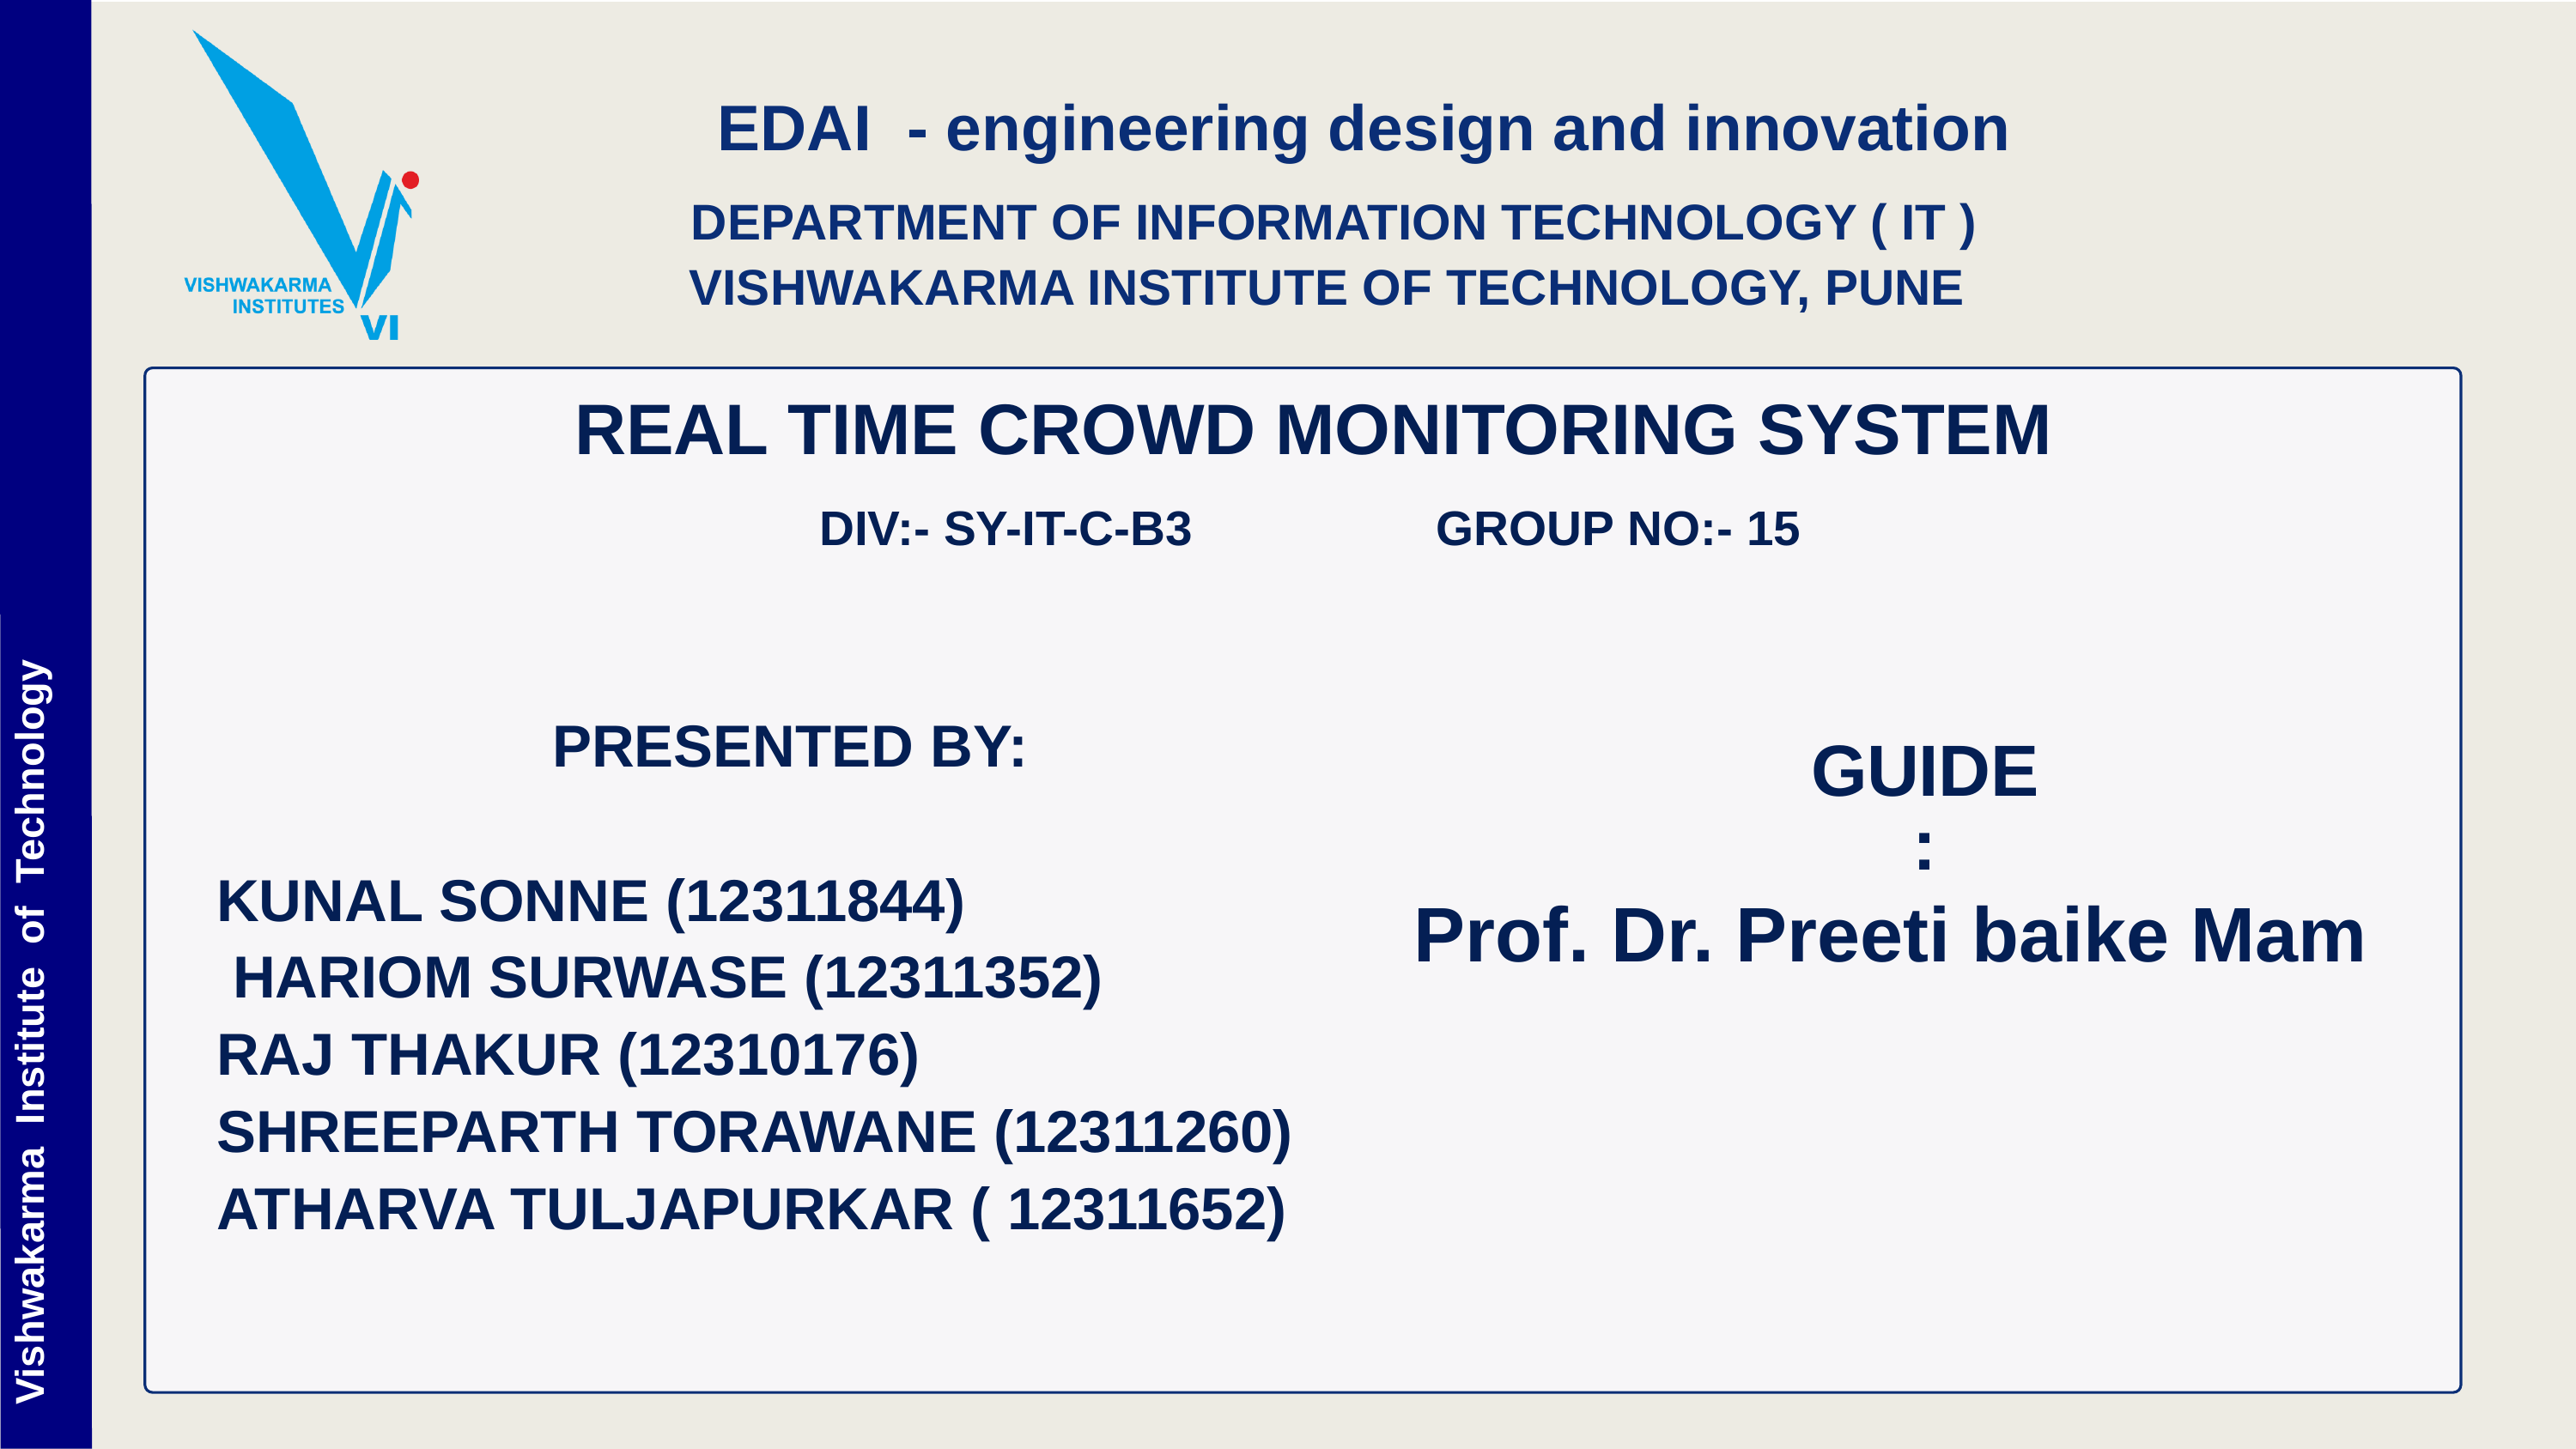

EDAI  - engineering design and innovation

   DEPARTMENT OF INFORMATION TECHNOLOGY ( IT )
  VISHWAKARMA INSTITUTE OF TECHNOLOGY, PUNE

REAL TIME CROWD MONITORING SYSTEM
DIV:- SY-IT-C-B3                  GROUP NO:- 15

   Vishwakarma  Institute  of  Technology
PRESENTED BY:

KUNAL SONNE (12311844)
 HARIOM SURWASE (12311352)
RAJ THAKUR (12310176)
SHREEPARTH TORAWANE (12311260)
ATHARVA TULJAPURKAR ( 12311652)

GUIDE:
Prof. Dr. Preeti baike Mam